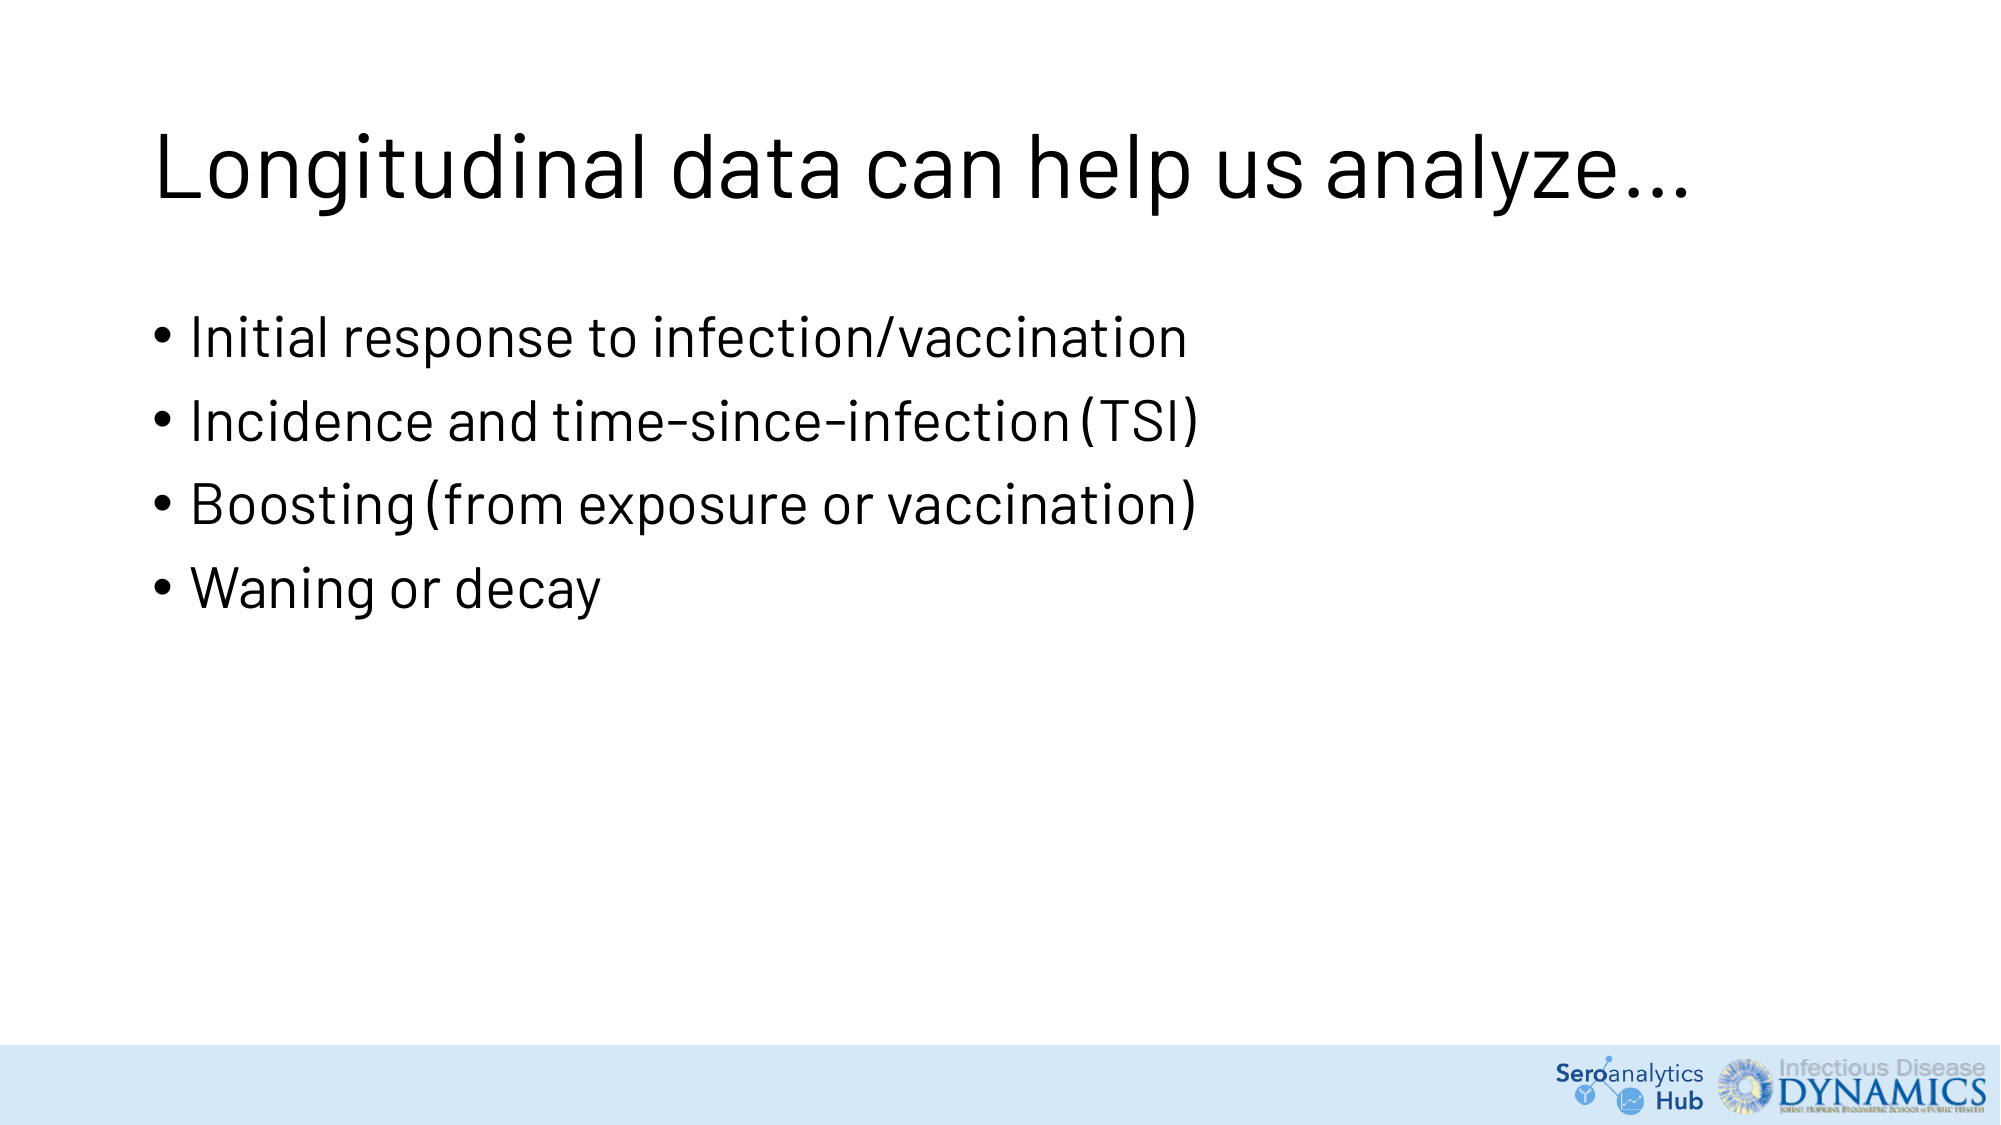

# Longitudinal data can help us analyze…
Initial response to infection/vaccination
Incidence and time-since-infection (TSI)
Boosting (from exposure or vaccination)
Waning or decay